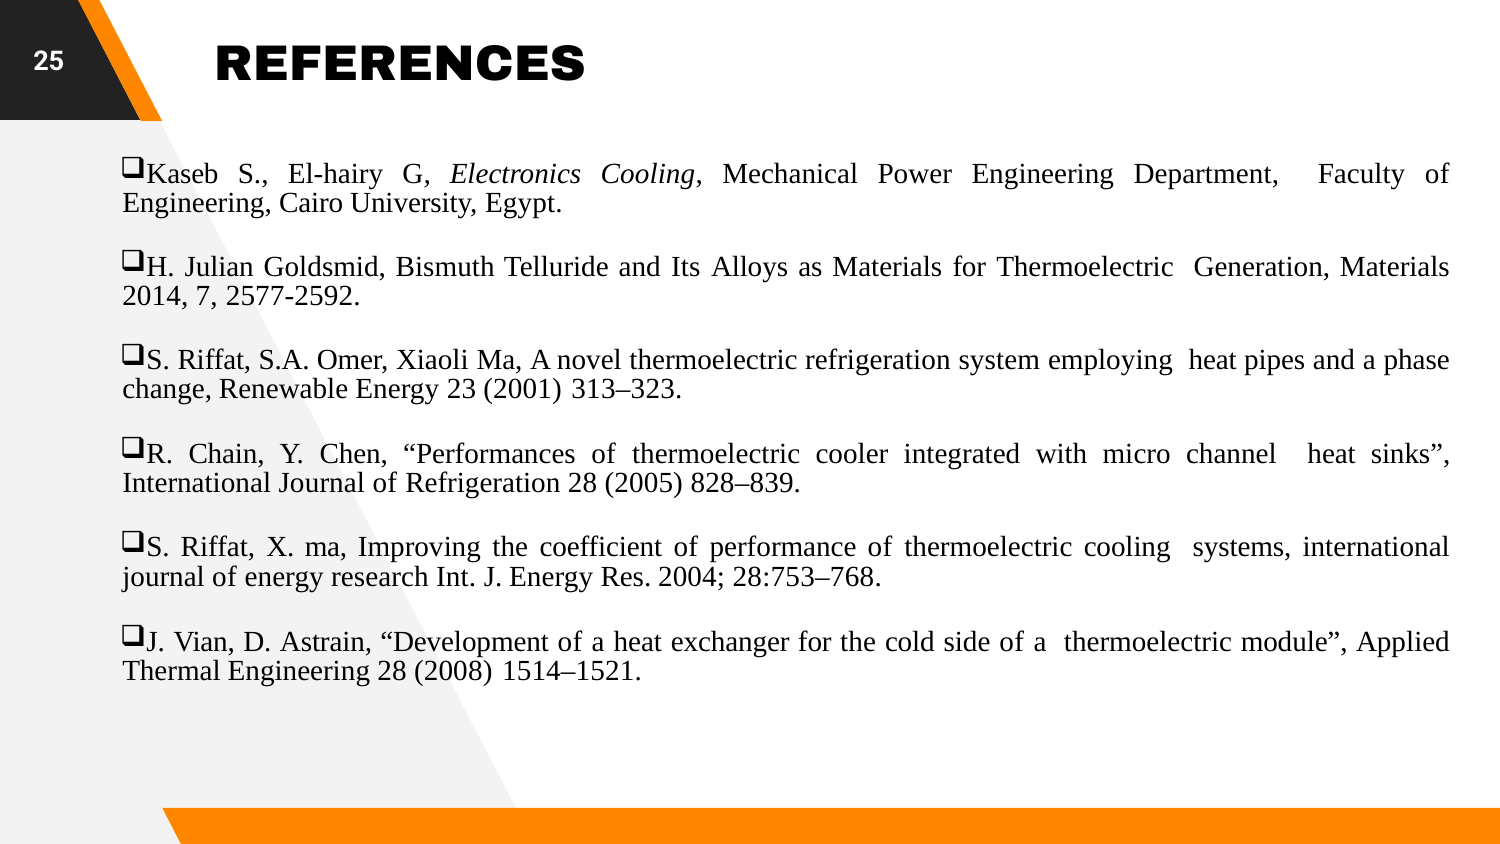

25
References
Kaseb S., El-hairy G, Electronics Cooling, Mechanical Power Engineering Department,  Faculty of Engineering, Cairo University, Egypt.

H. Julian Goldsmid, Bismuth Telluride and Its Alloys as Materials for Thermoelectric  Generation, Materials 2014, 7, 2577-2592.

S. Riffat, S.A. Omer, Xiaoli Ma, A novel thermoelectric refrigeration system employing  heat pipes and a phase change, Renewable Energy 23 (2001) 313–323.

R. Chain, Y. Chen, “Performances of thermoelectric cooler integrated with micro channel  heat sinks”, International Journal of Refrigeration 28 (2005) 828–839.

S. Riffat, X. ma, Improving the coefficient of performance of thermoelectric cooling  systems, international journal of energy research Int. J. Energy Res. 2004; 28:753–768.

J. Vian, D. Astrain, “Development of a heat exchanger for the cold side of a  thermoelectric module”, Applied Thermal Engineering 28 (2008) 1514–1521.